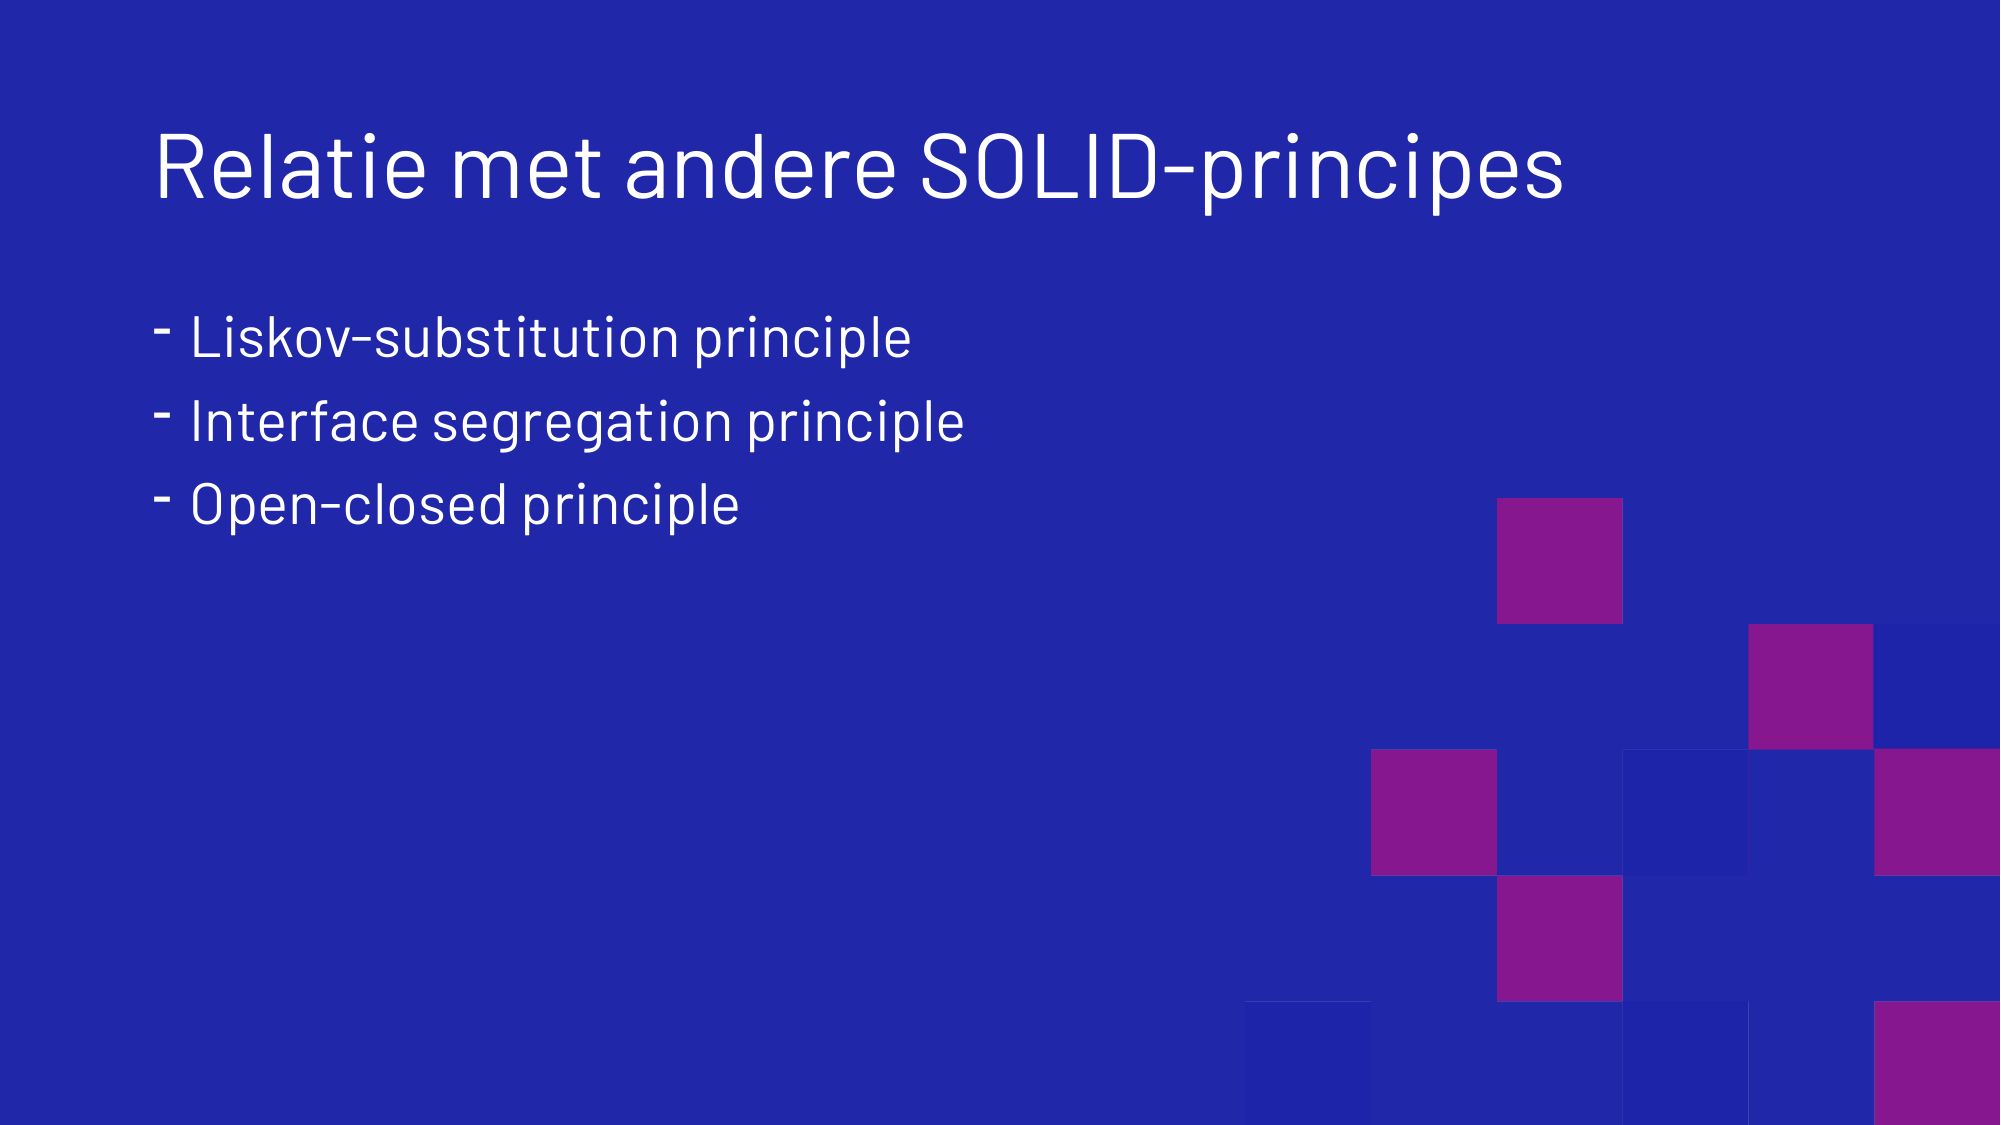

# Relatie met andere SOLID-principes
Liskov-substitution principle
Interface segregation principle
Open-closed principle